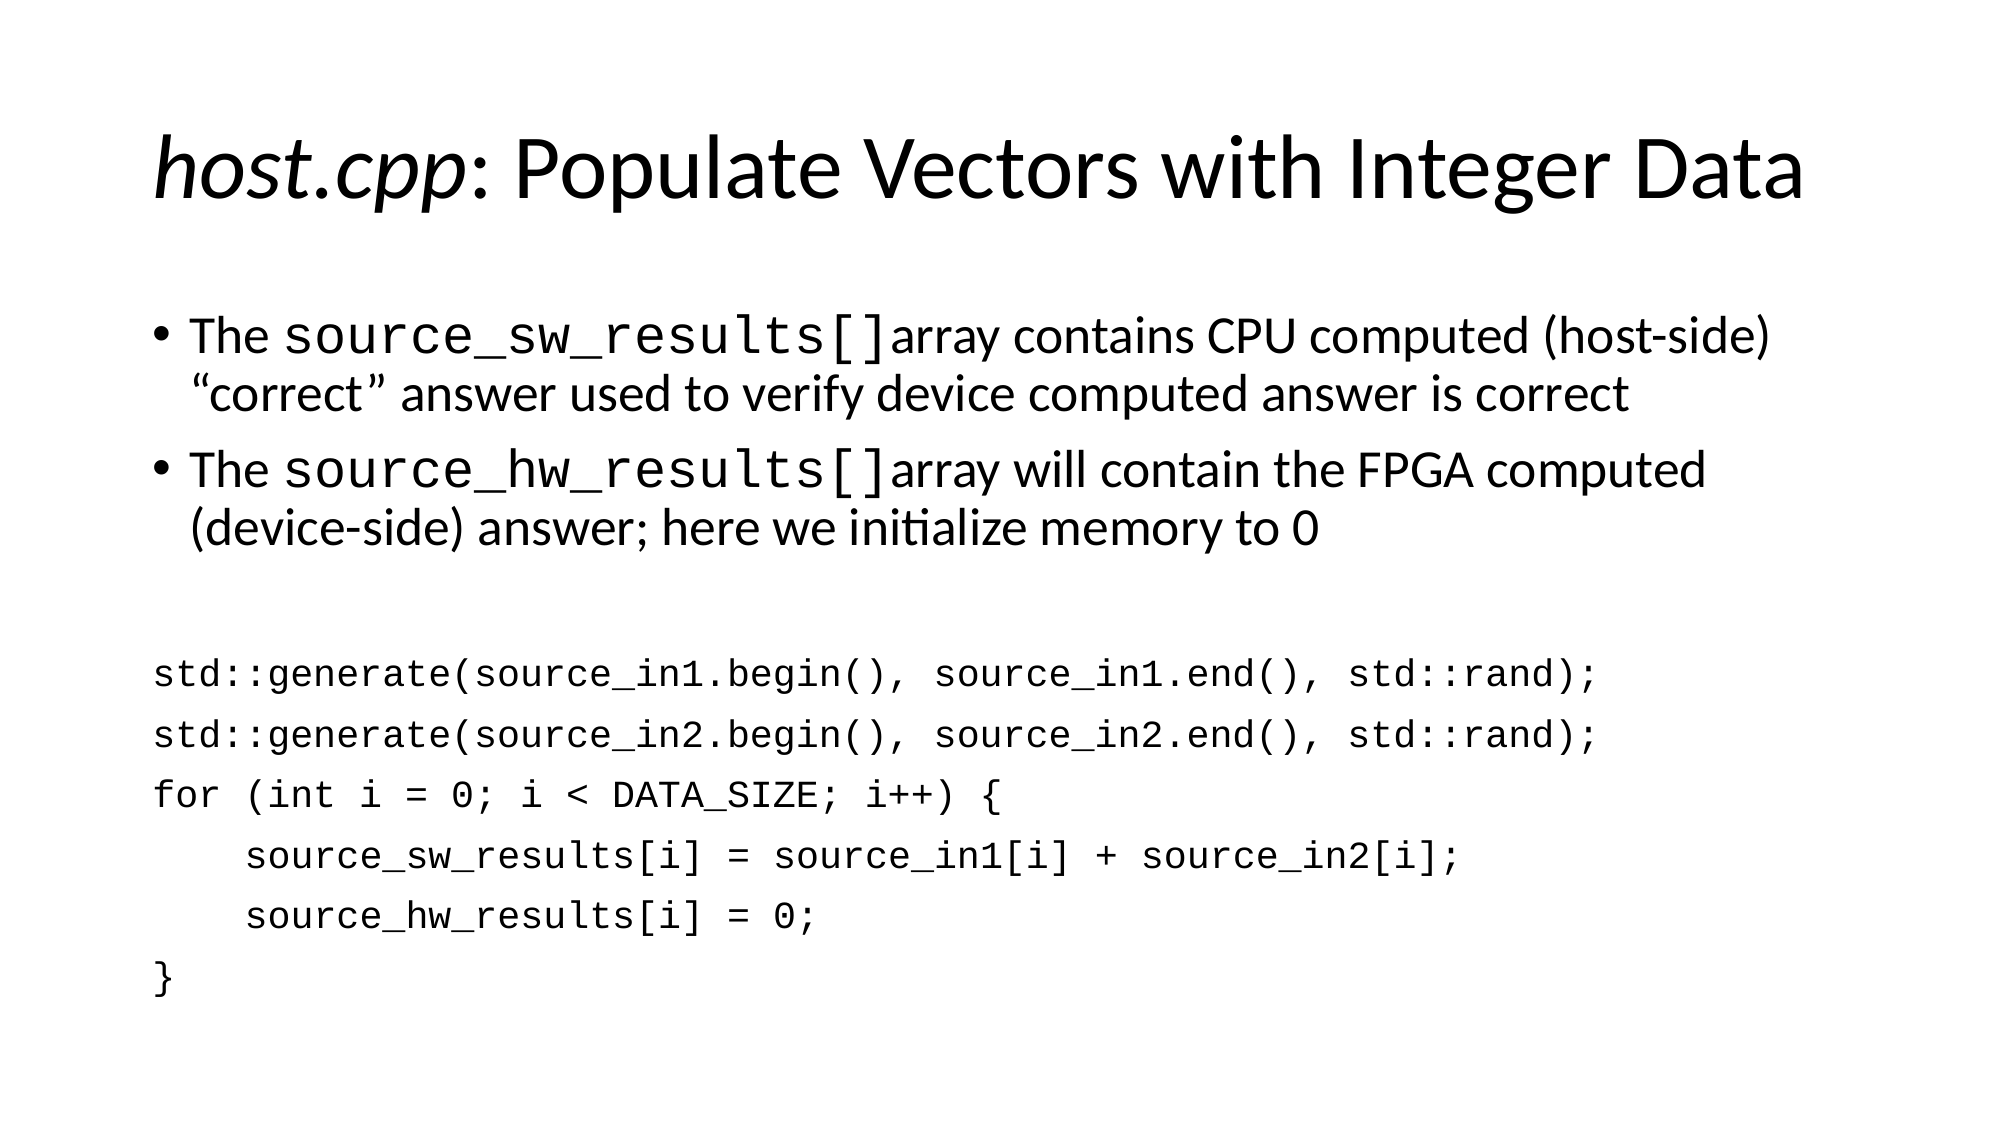

# host.cpp: Populate Vectors with Integer Data
The source_sw_results[]array contains CPU computed (host-side) “correct” answer used to verify device computed answer is correct
The source_hw_results[]array will contain the FPGA computed (device-side) answer; here we initialize memory to 0

std::generate(source_in1.begin(), source_in1.end(), std::rand);
std::generate(source_in2.begin(), source_in2.end(), std::rand);
for (int i = 0; i < DATA_SIZE; i++) {
    source_sw_results[i] = source_in1[i] + source_in2[i];
    source_hw_results[i] = 0;
}